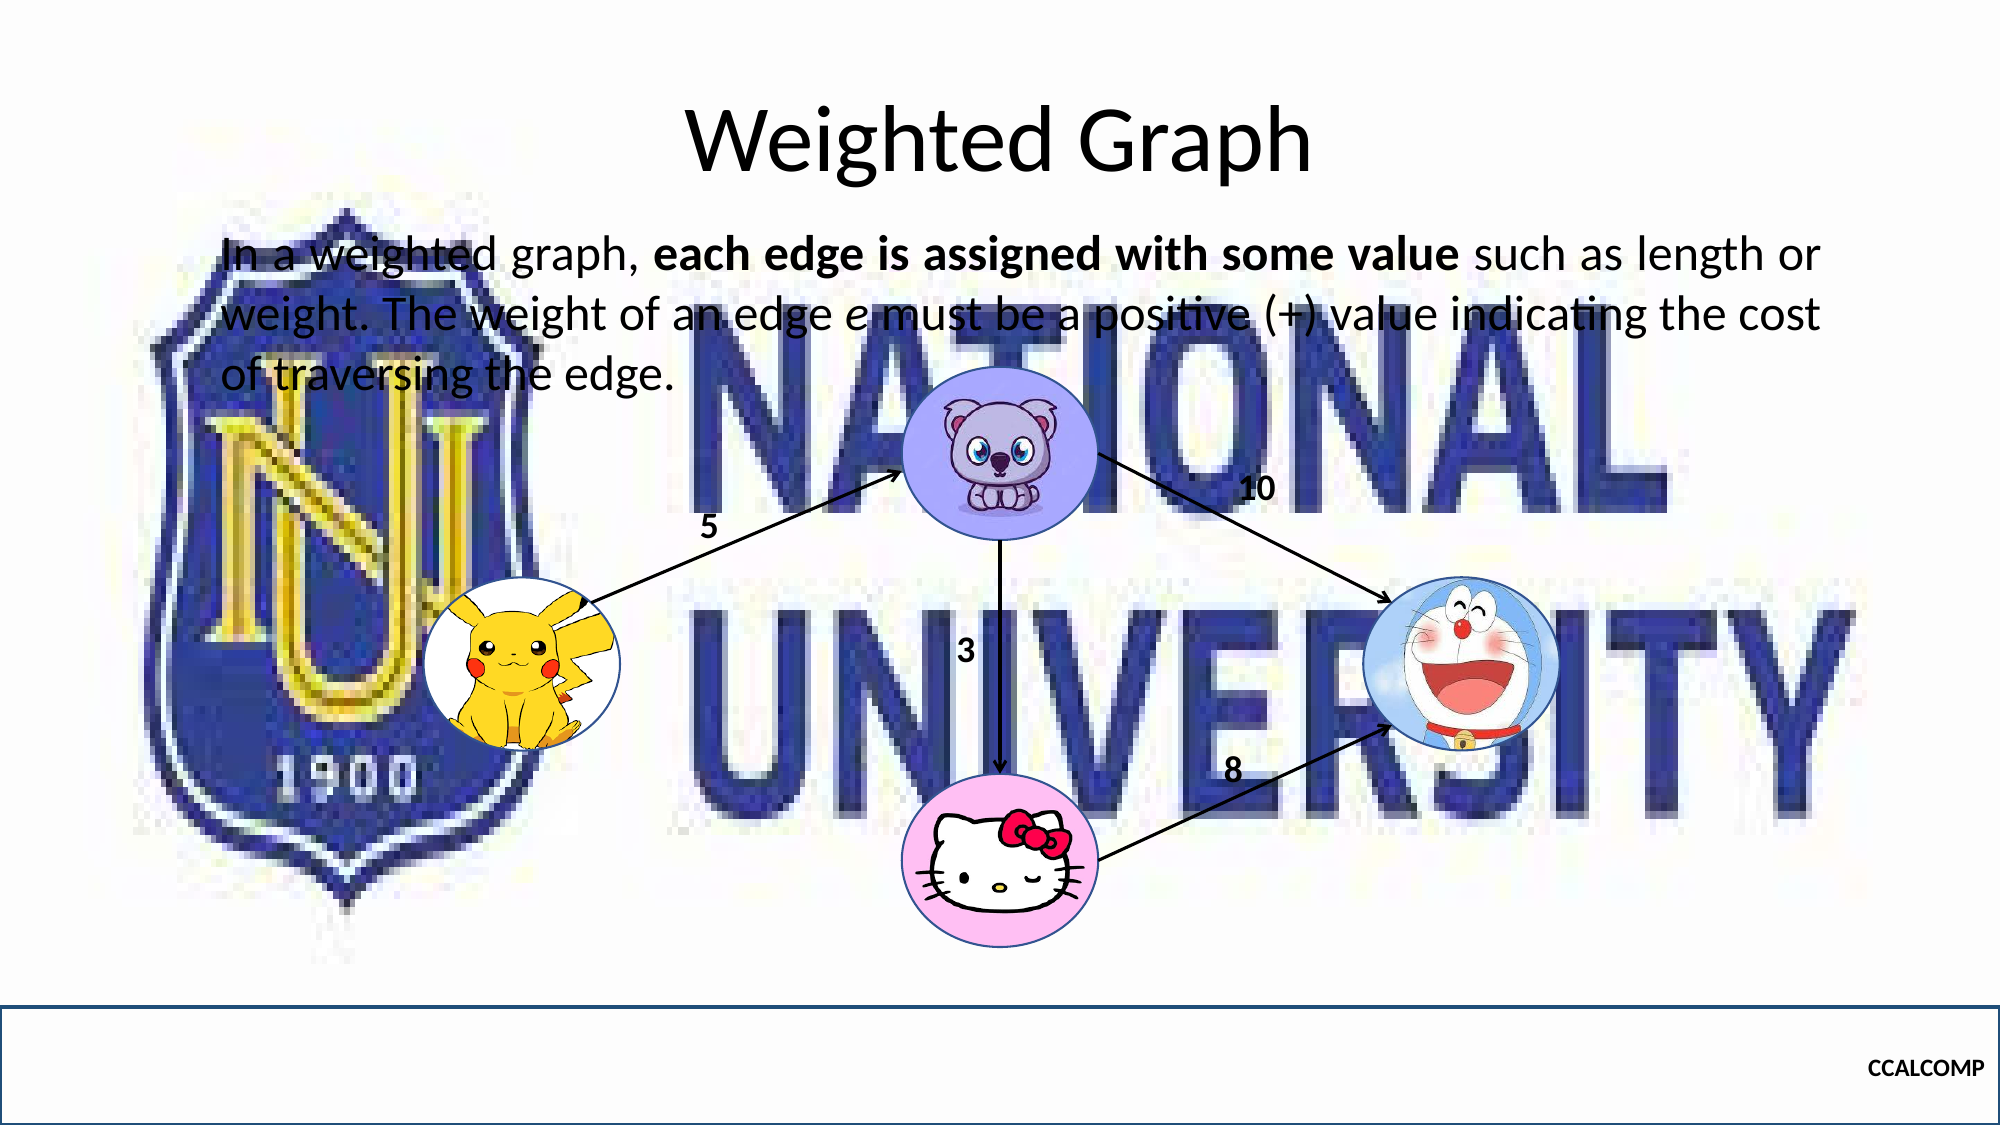

# Weighted Graph
In a weighted graph, each edge is assigned with some value such as length or weight. The weight of an edge e must be a positive (+) value indicating the cost of traversing the edge.

10
5

3
8

CCALCOMP